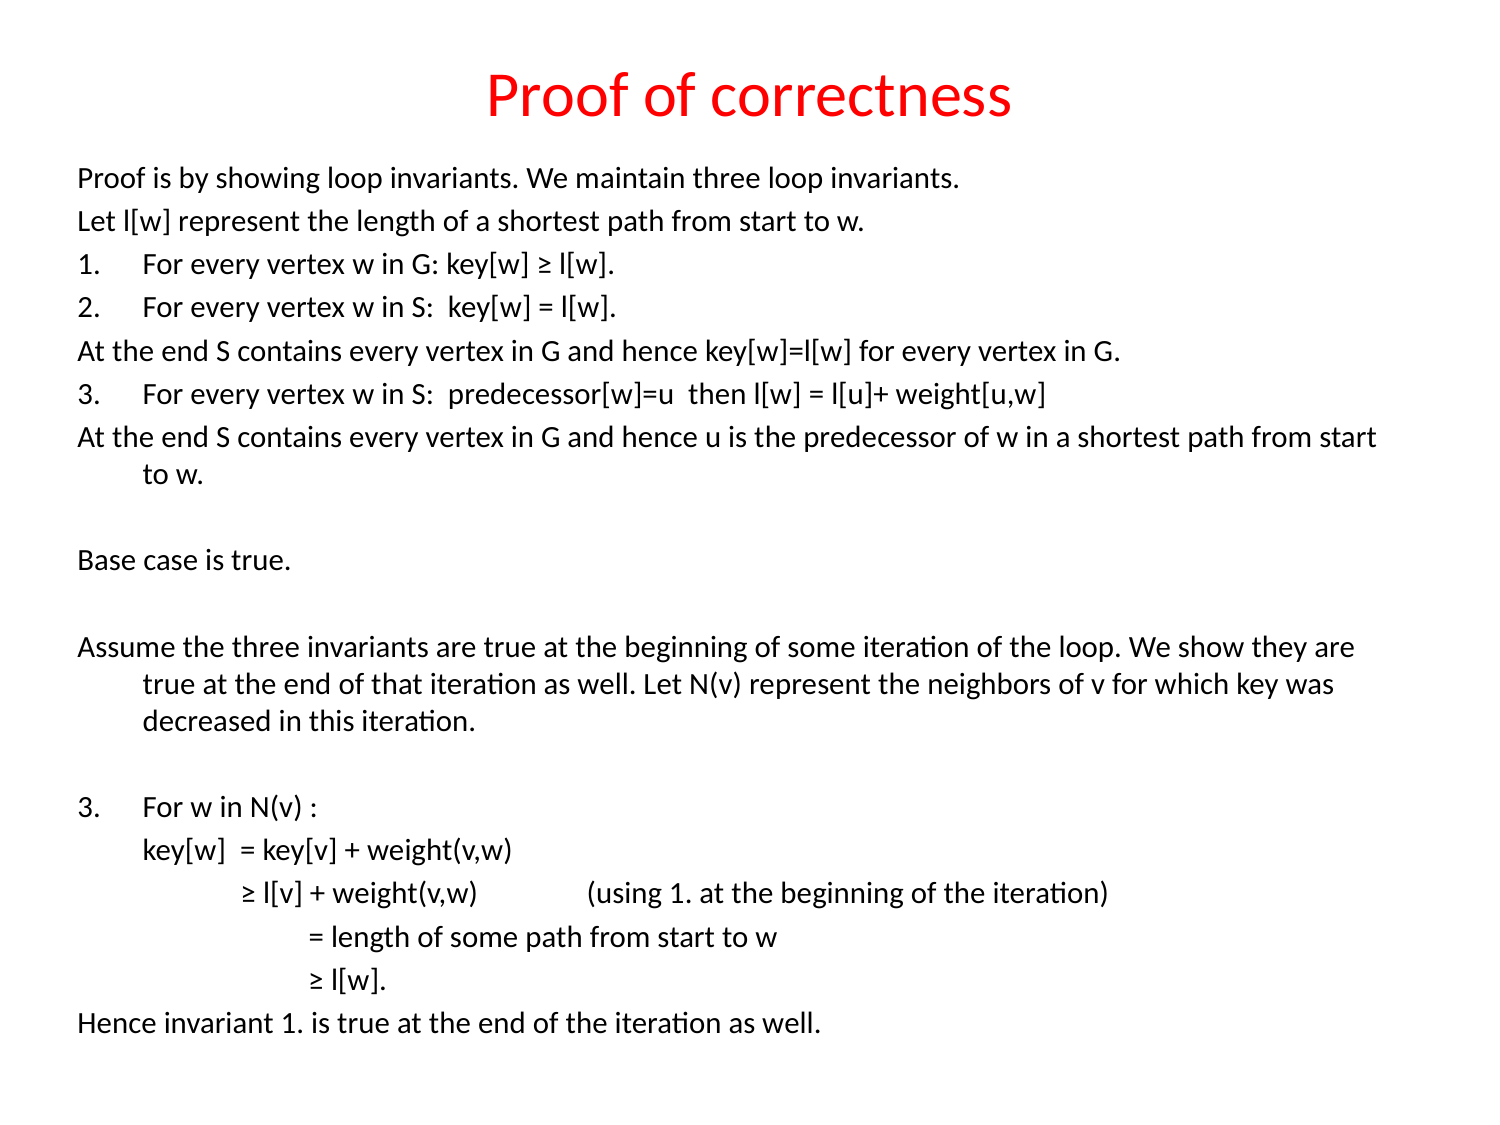

# Proof of correctness
Proof is by showing loop invariants. We maintain three loop invariants.
Let l[w] represent the length of a shortest path from start to w.
For every vertex w in G: key[w] ≥ l[w].
For every vertex w in S:  key[w] = l[w].
At the end S contains every vertex in G and hence key[w]=l[w] for every vertex in G.
3.	For every vertex w in S:  predecessor[w]=u  then l[w] = l[u]+ weight[u,w]
At the end S contains every vertex in G and hence u is the predecessor of w in a shortest path from start to w.

Base case is true.

Assume the three invariants are true at the beginning of some iteration of the loop. We show they are true at the end of that iteration as well. Let N(v) represent the neighbors of v for which key was decreased in this iteration.

For w in N(v) :
		key[w]  = key[v] + weight(v,w)
		              ≥ l[v] + weight(v,w) 	(using 1. at the beginning of the iteration)
                                 = length of some path from start to w
                                 ≥ l[w].
Hence invariant 1. is true at the end of the iteration as well.